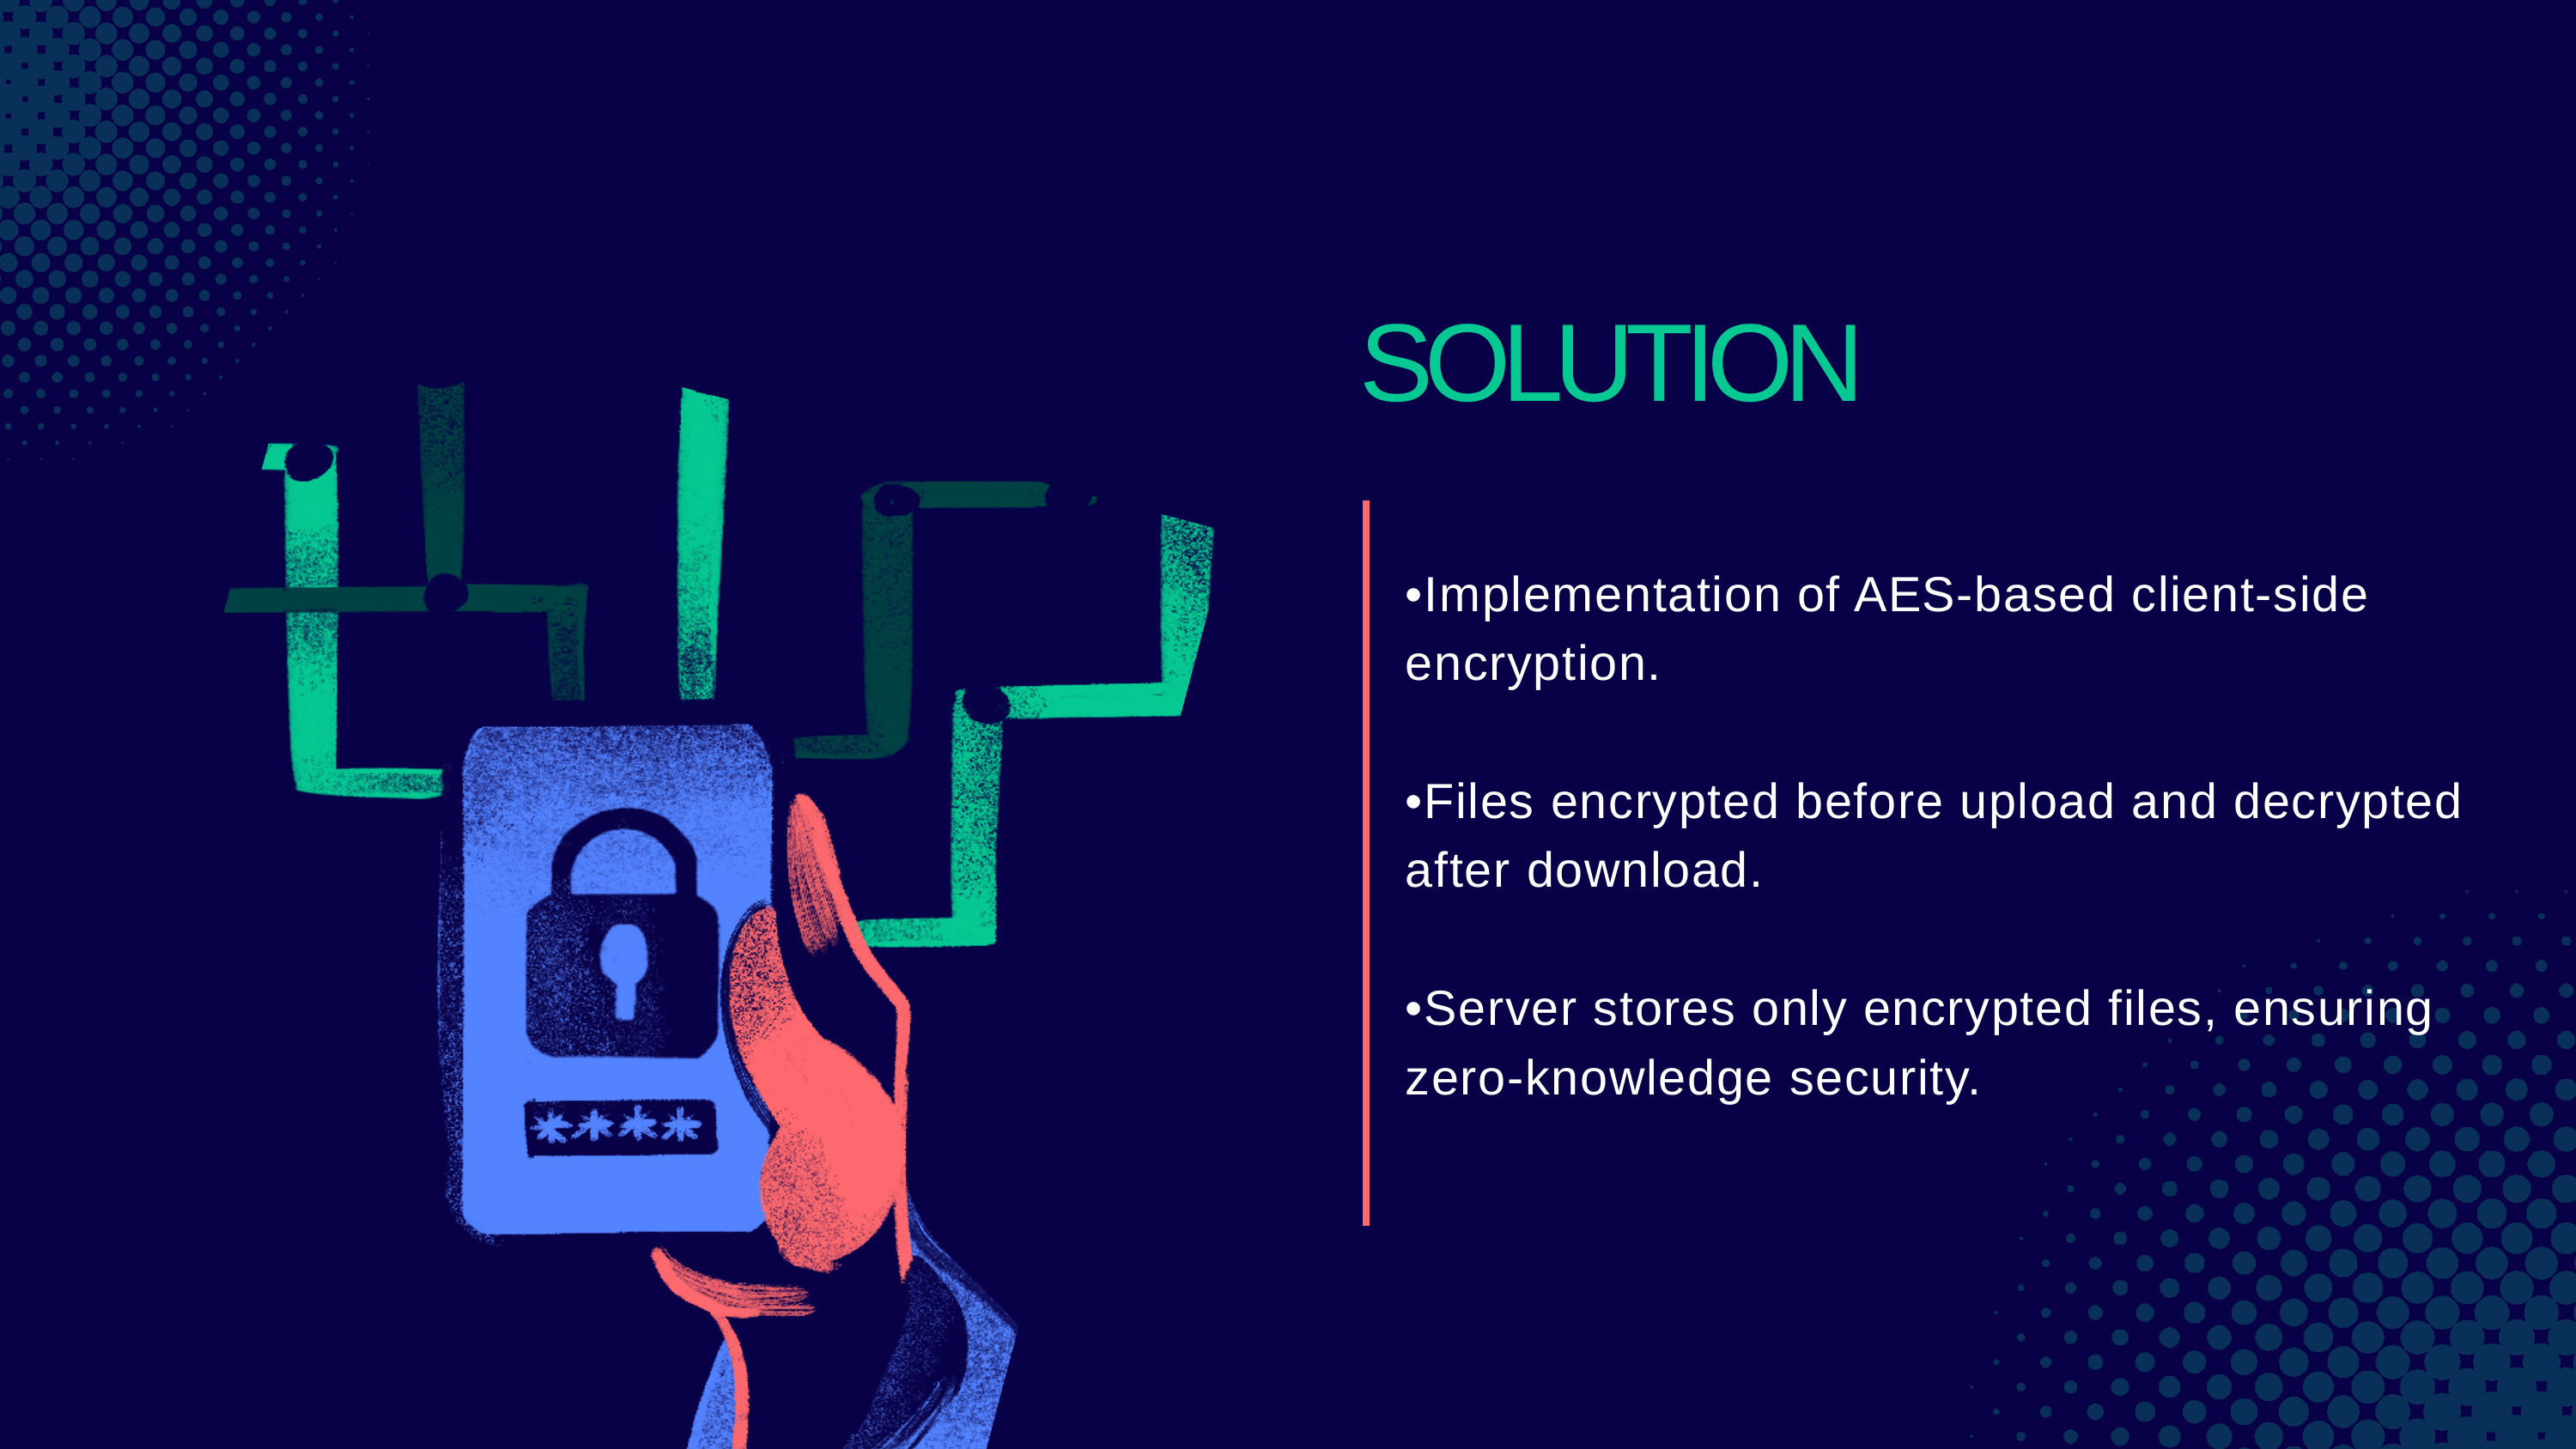

SOLUTION

•Implementation of AES-based client-side encryption.

•Files encrypted before upload and decrypted after download.

•Server stores only encrypted files, ensuring zero-knowledge security.